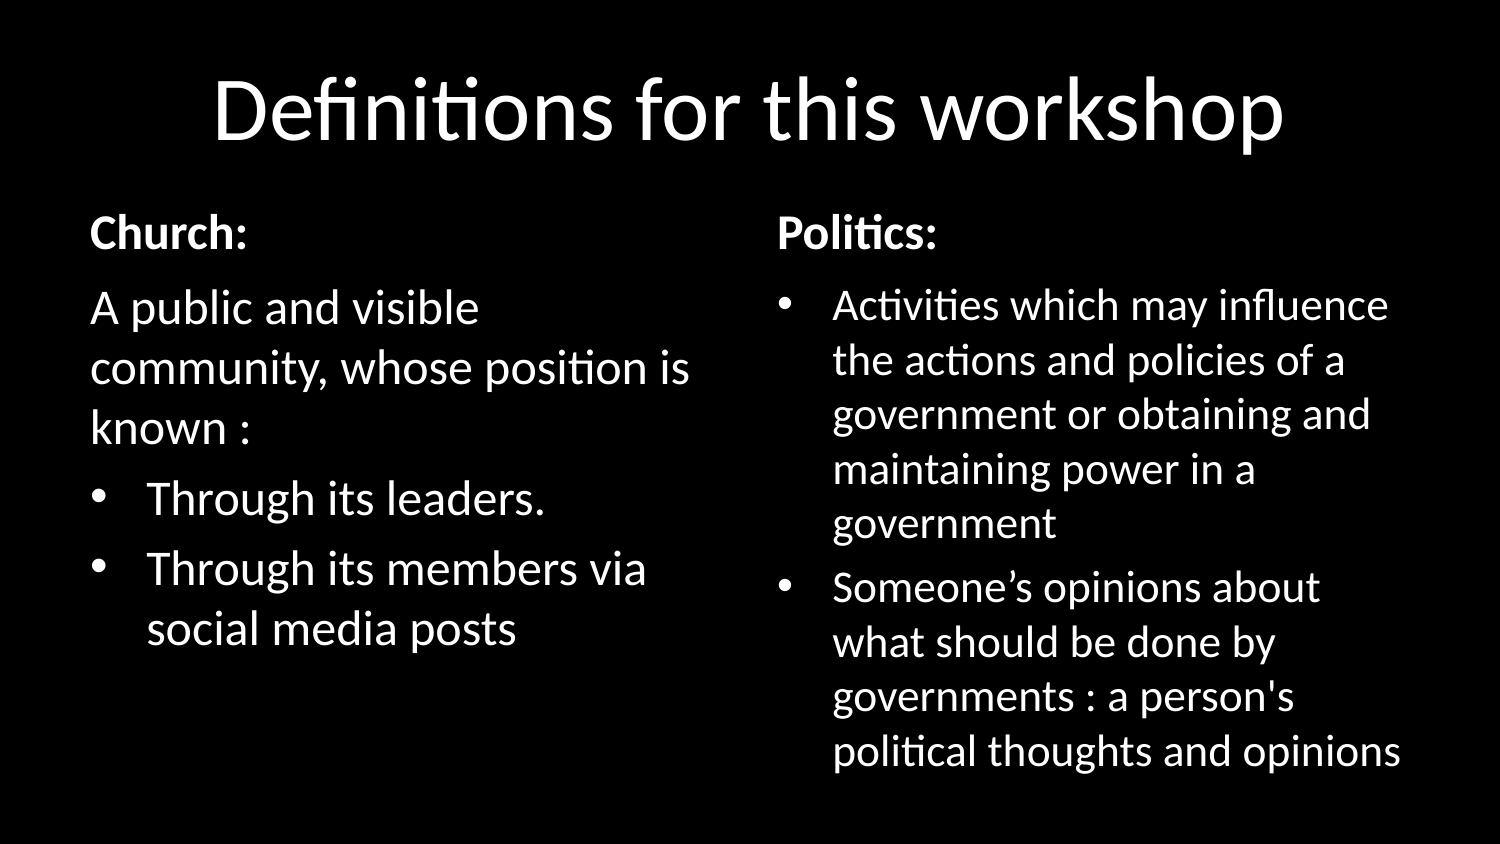

# Definitions for this workshop
Church:
Politics:
A public and visible community, whose position is known :
Through its leaders.
Through its members via social media posts
Activities which may influence the actions and policies of a government or obtaining and maintaining power in a government
Someone’s opinions about what should be done by governments : a person's political thoughts and opinions